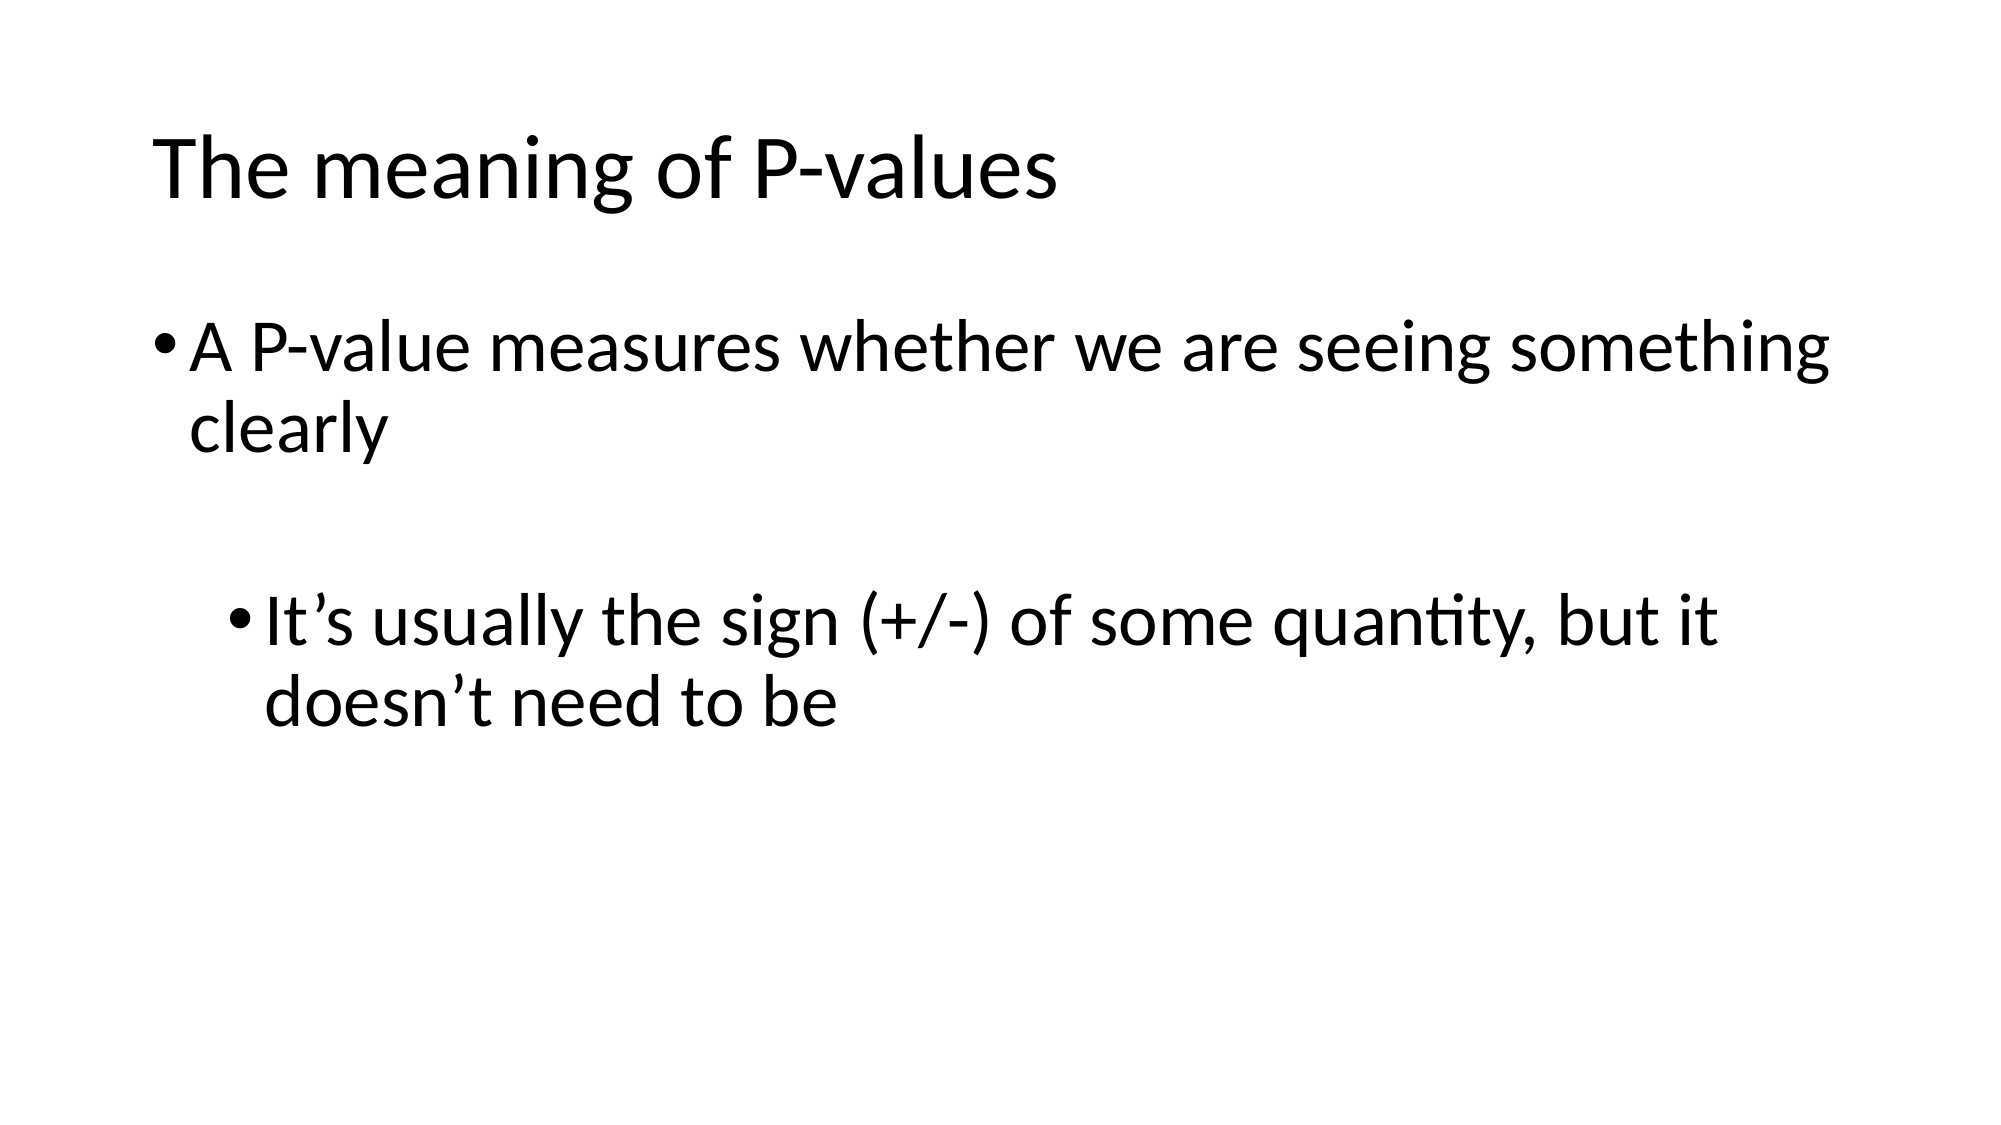

# The meaning of P-values
A P-value measures whether we are seeing something clearly

It’s usually the sign (+/-) of some quantity, but it doesn’t need to be